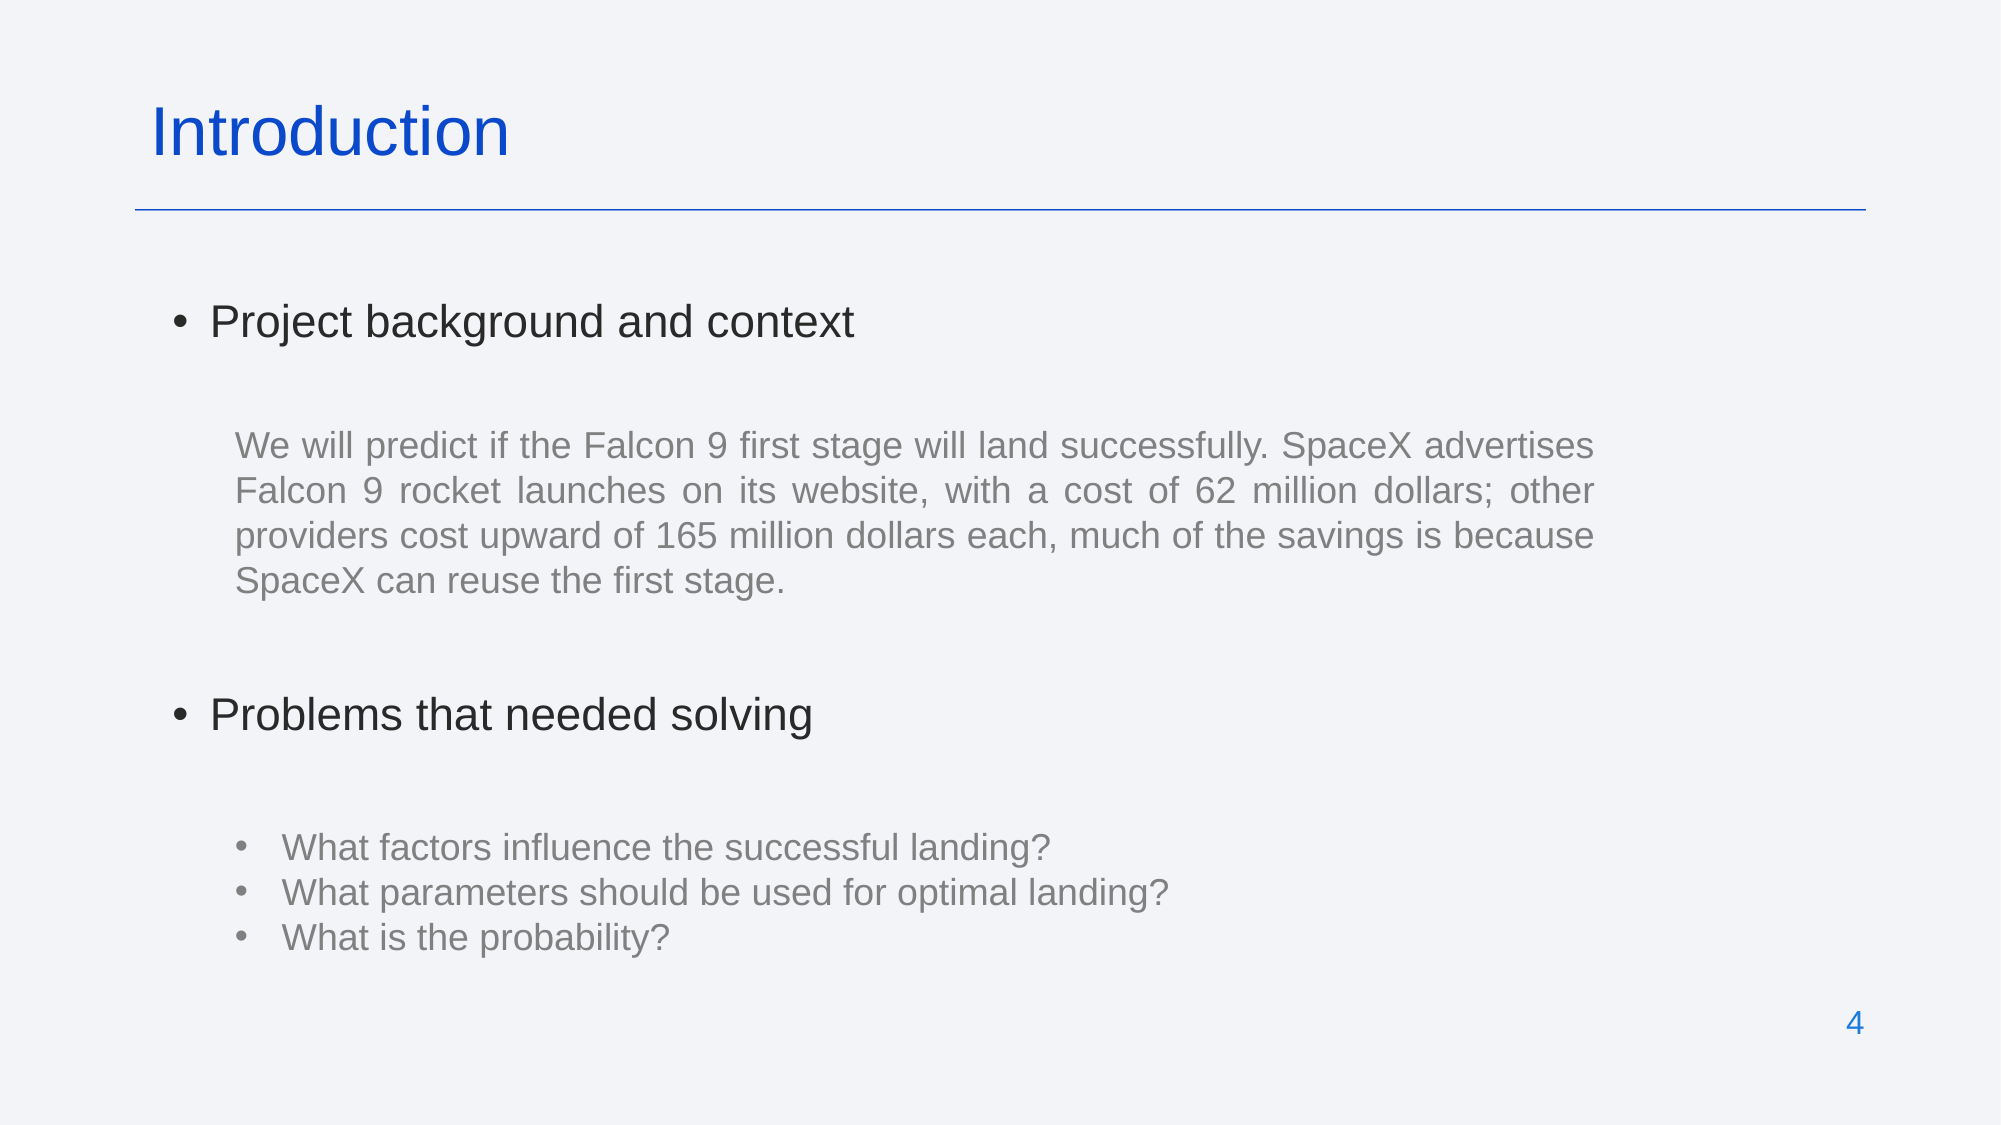

Introduction
Project background and context

Problems that needed solving
We will predict if the Falcon 9 first stage will land successfully. SpaceX advertises Falcon 9 rocket launches on its website, with a cost of 62 million dollars; other providers cost upward of 165 million dollars each, much of the savings is because SpaceX can reuse the first stage.
What factors influence the successful landing?
What parameters should be used for optimal landing?
What is the probability?
4